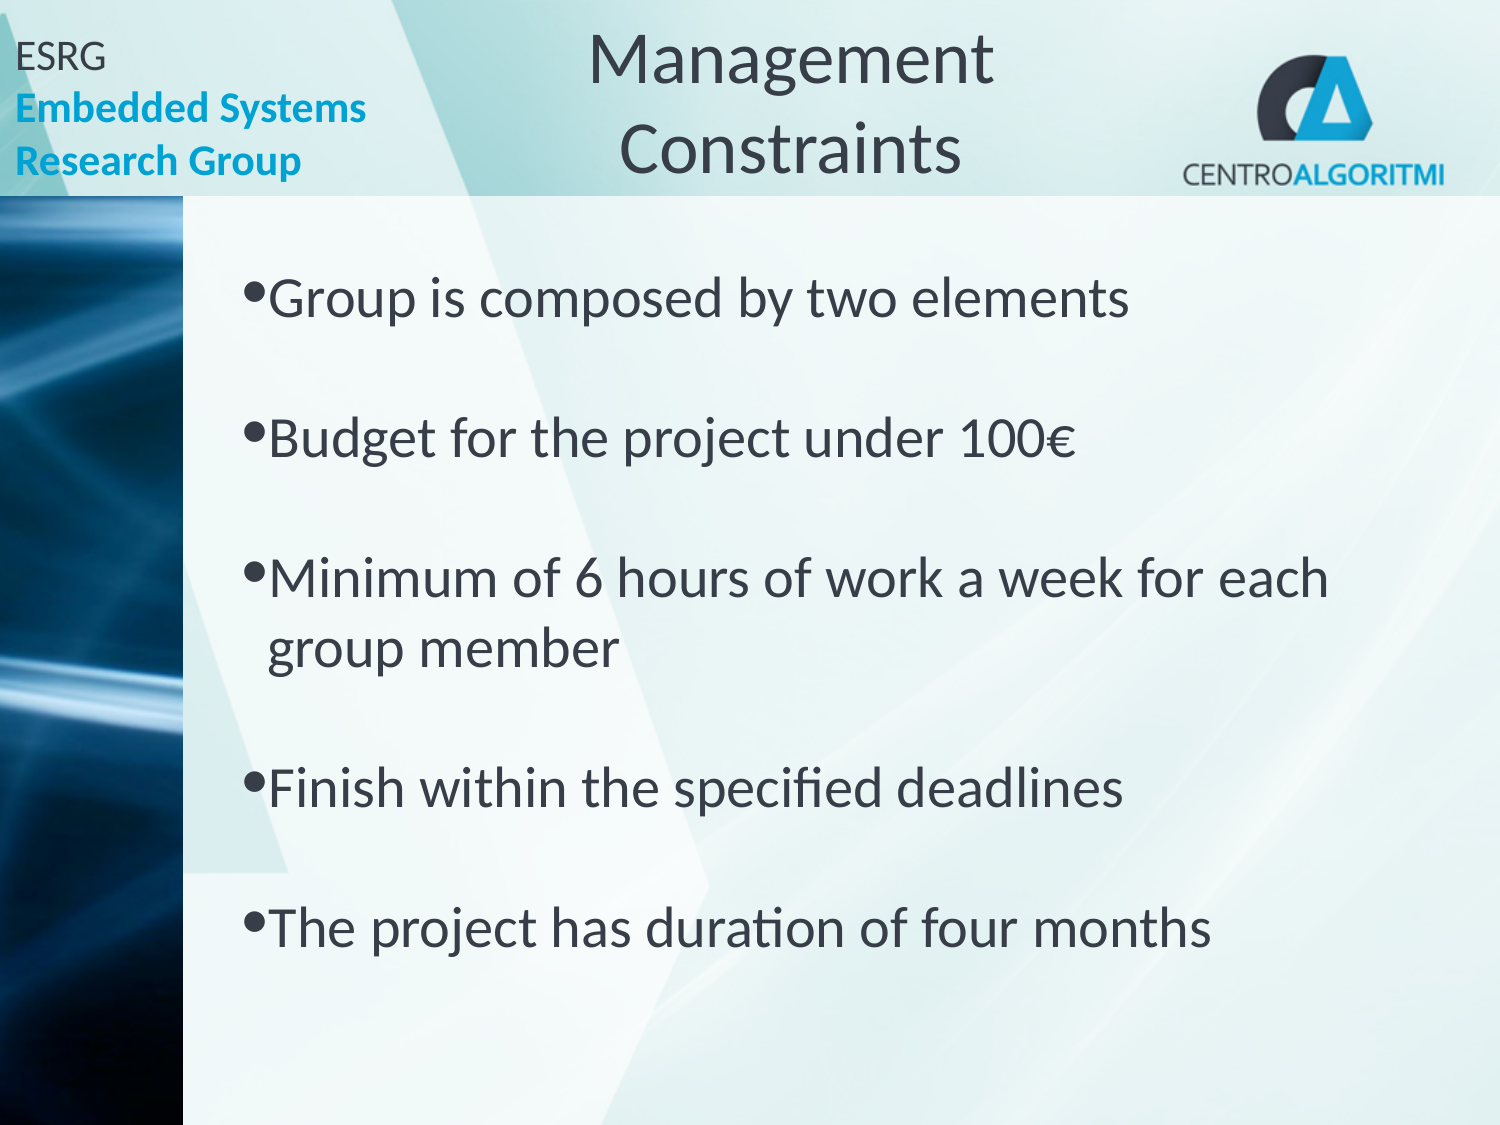

# Management Constraints
Group is composed by two elements

Budget for the project under 100€

Minimum of 6 hours of work a week for each group member

Finish within the specified deadlines

The project has duration of four months